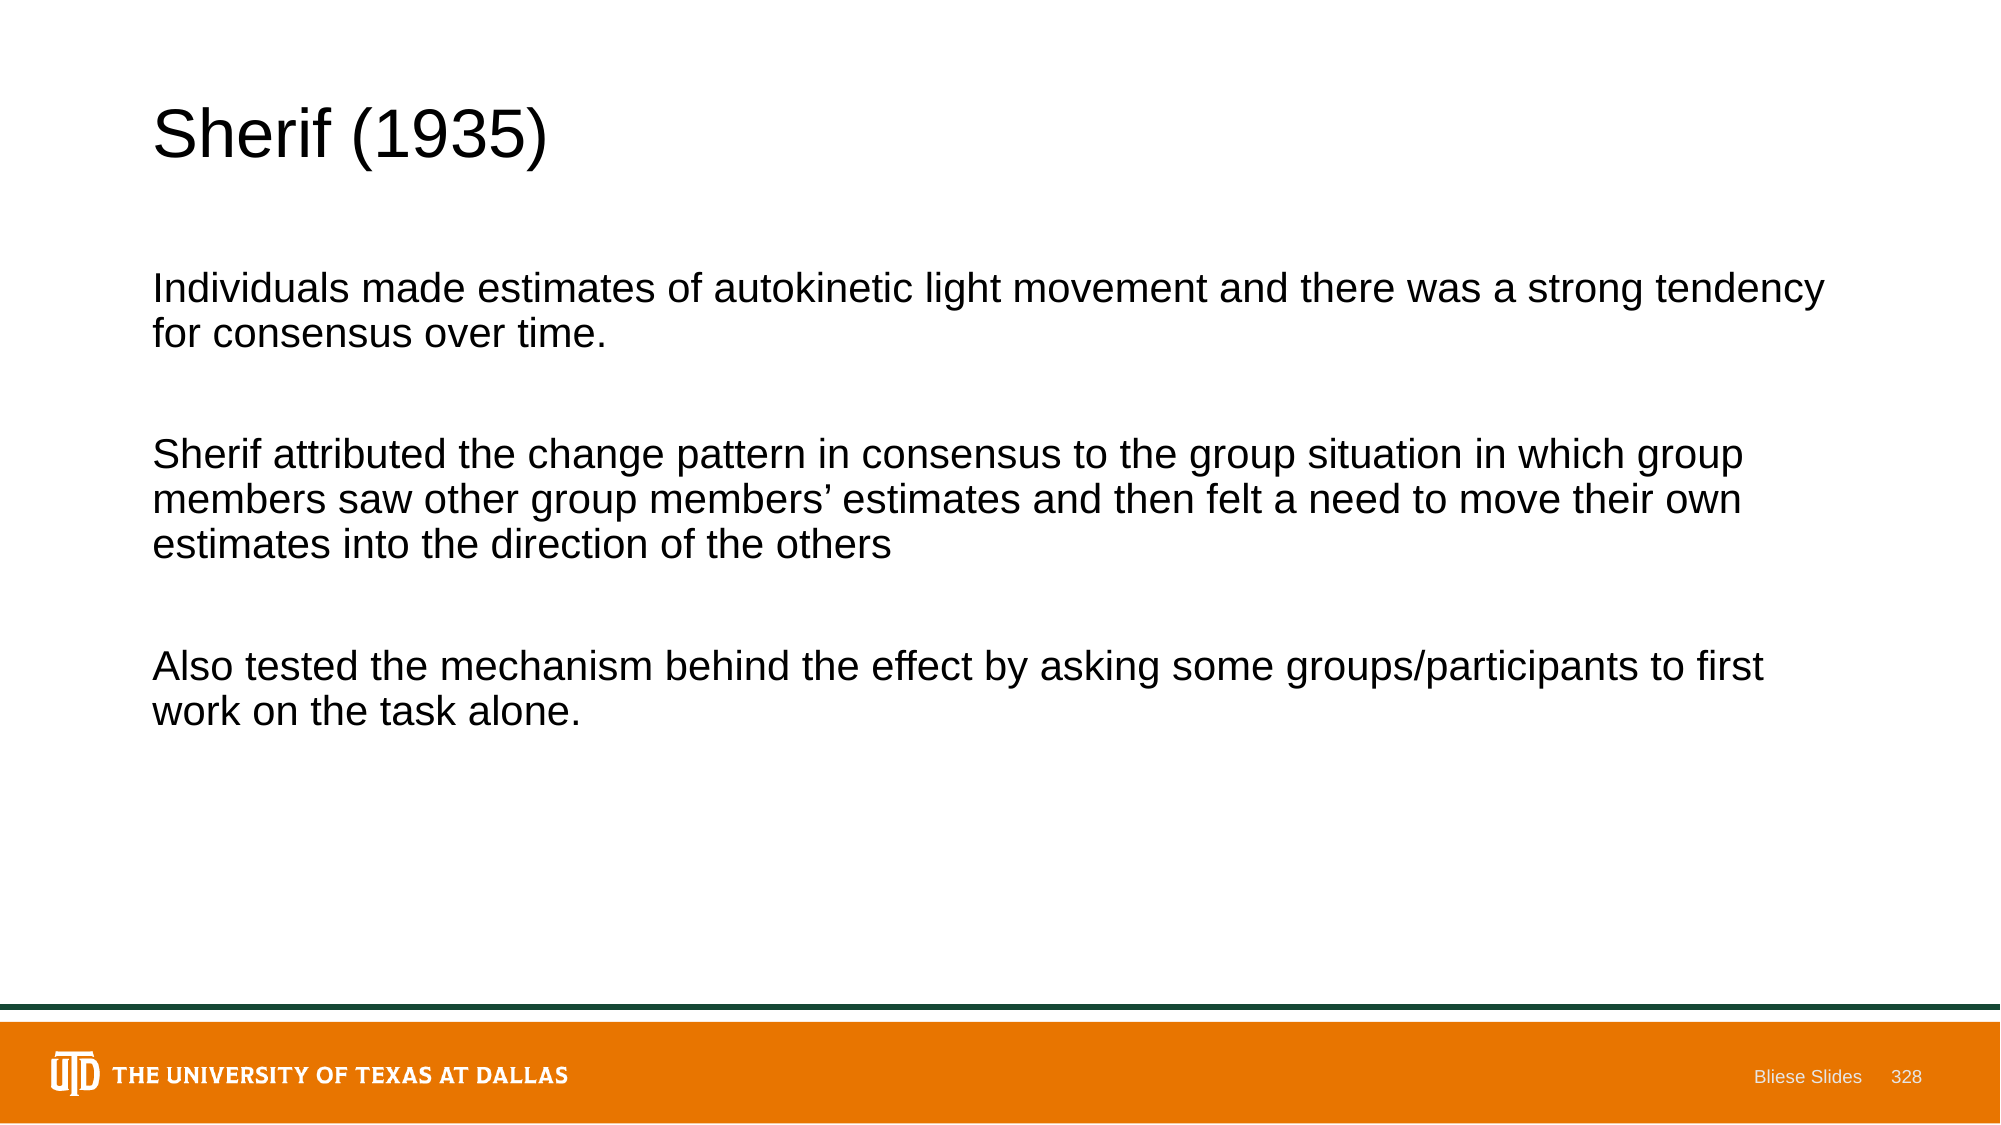

# Sherif (1935)
Individuals made estimates of autokinetic light movement and there was a strong tendency for consensus over time.

Sherif attributed the change pattern in consensus to the group situation in which group members saw other group members’ estimates and then felt a need to move their own estimates into the direction of the others

Also tested the mechanism behind the effect by asking some groups/participants to first work on the task alone.
Bliese Slides
328